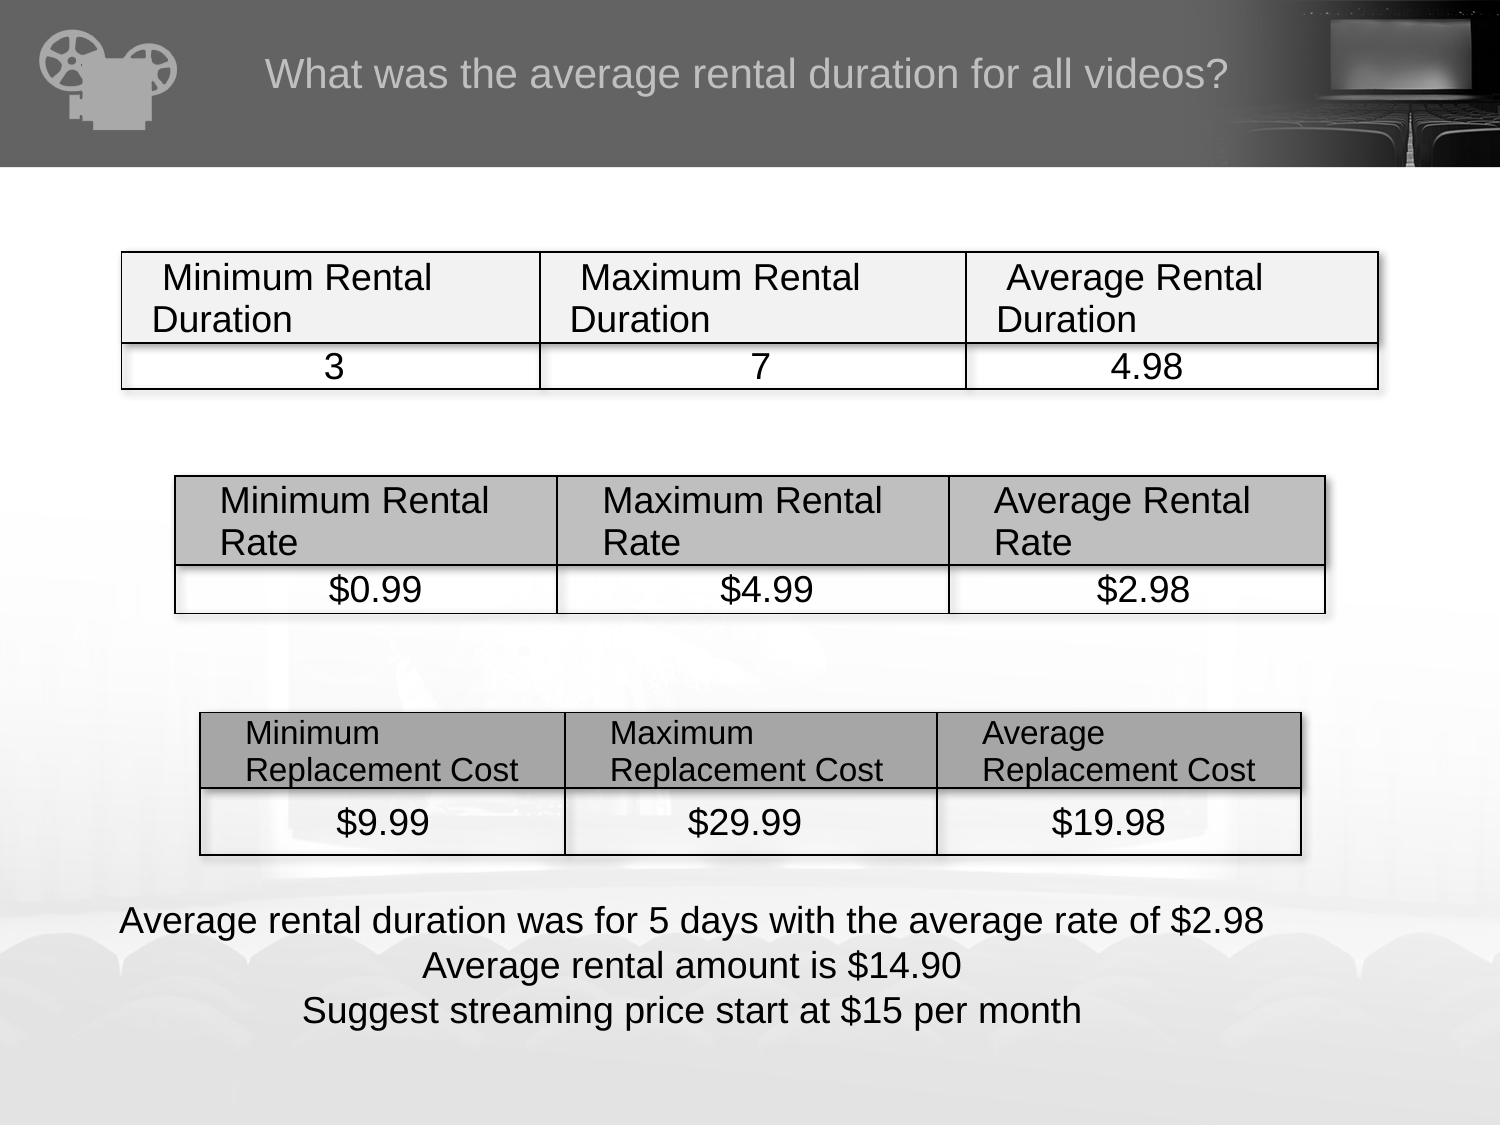

# What was the average rental duration for all videos?
| Minimum Rental Duration | Maximum Rental Duration | Average Rental Duration |
| --- | --- | --- |
| 3 | 7 | 4.98 |
| Minimum Rental Rate | Maximum Rental Rate | Average Rental Rate |
| --- | --- | --- |
| $0.99 | $4.99 | $2.98 |
| Minimum Replacement Cost | Maximum Replacement Cost | Average Replacement Cost |
| --- | --- | --- |
| $9.99 | $29.99 | $19.98 |
Average rental duration was for 5 days with the average rate of $2.98
Average rental amount is $14.90
Suggest streaming price start at $15 per month